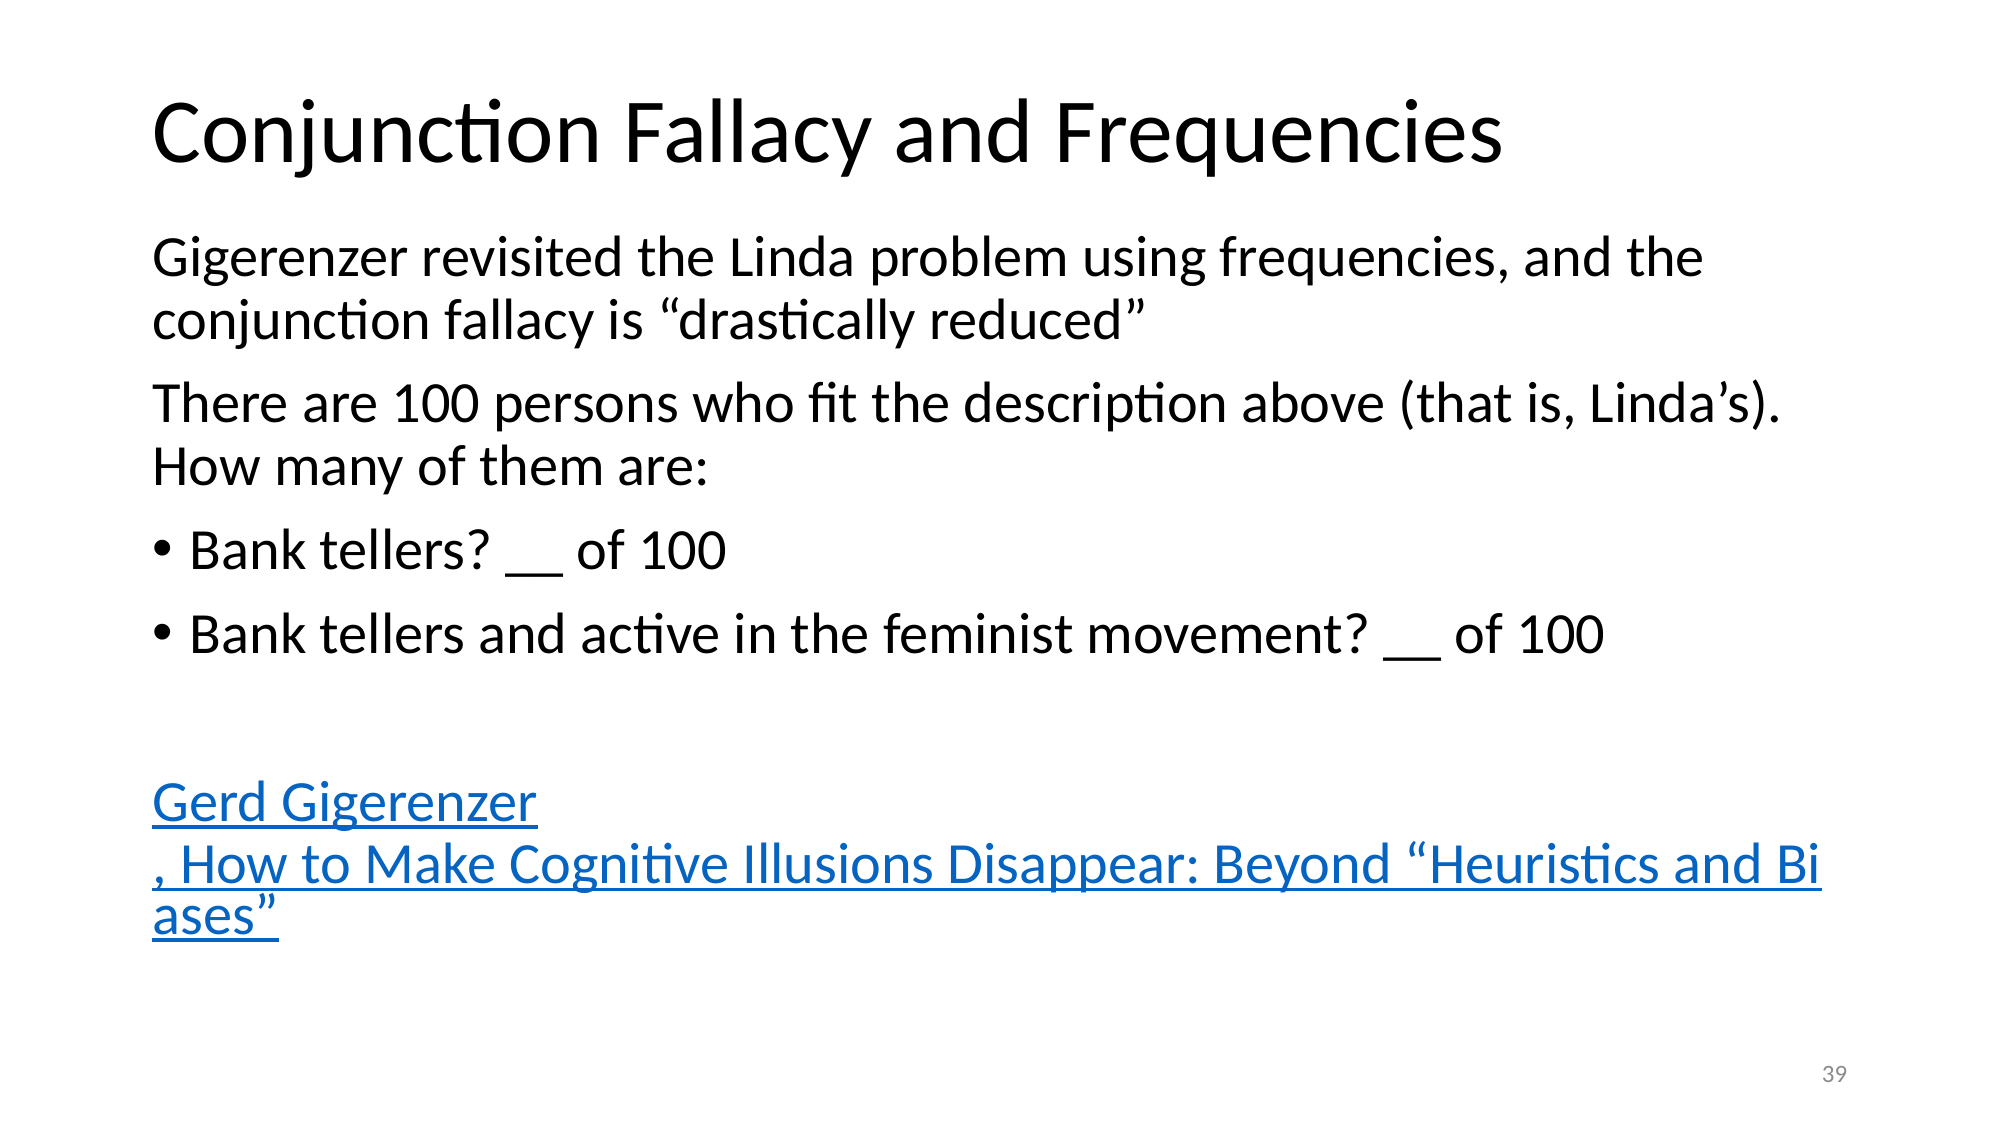

# Conjunction Fallacy and Frequencies
Gigerenzer revisited the Linda problem using frequencies, and the conjunction fallacy is “drastically reduced”
There are 100 persons who fit the description above (that is, Linda’s). How many of them are:
Bank tellers? __ of 100
Bank tellers and active in the feminist movement? __ of 100

Gerd Gigerenzer, How to Make Cognitive Illusions Disappear: Beyond “Heuristics and Biases”

39